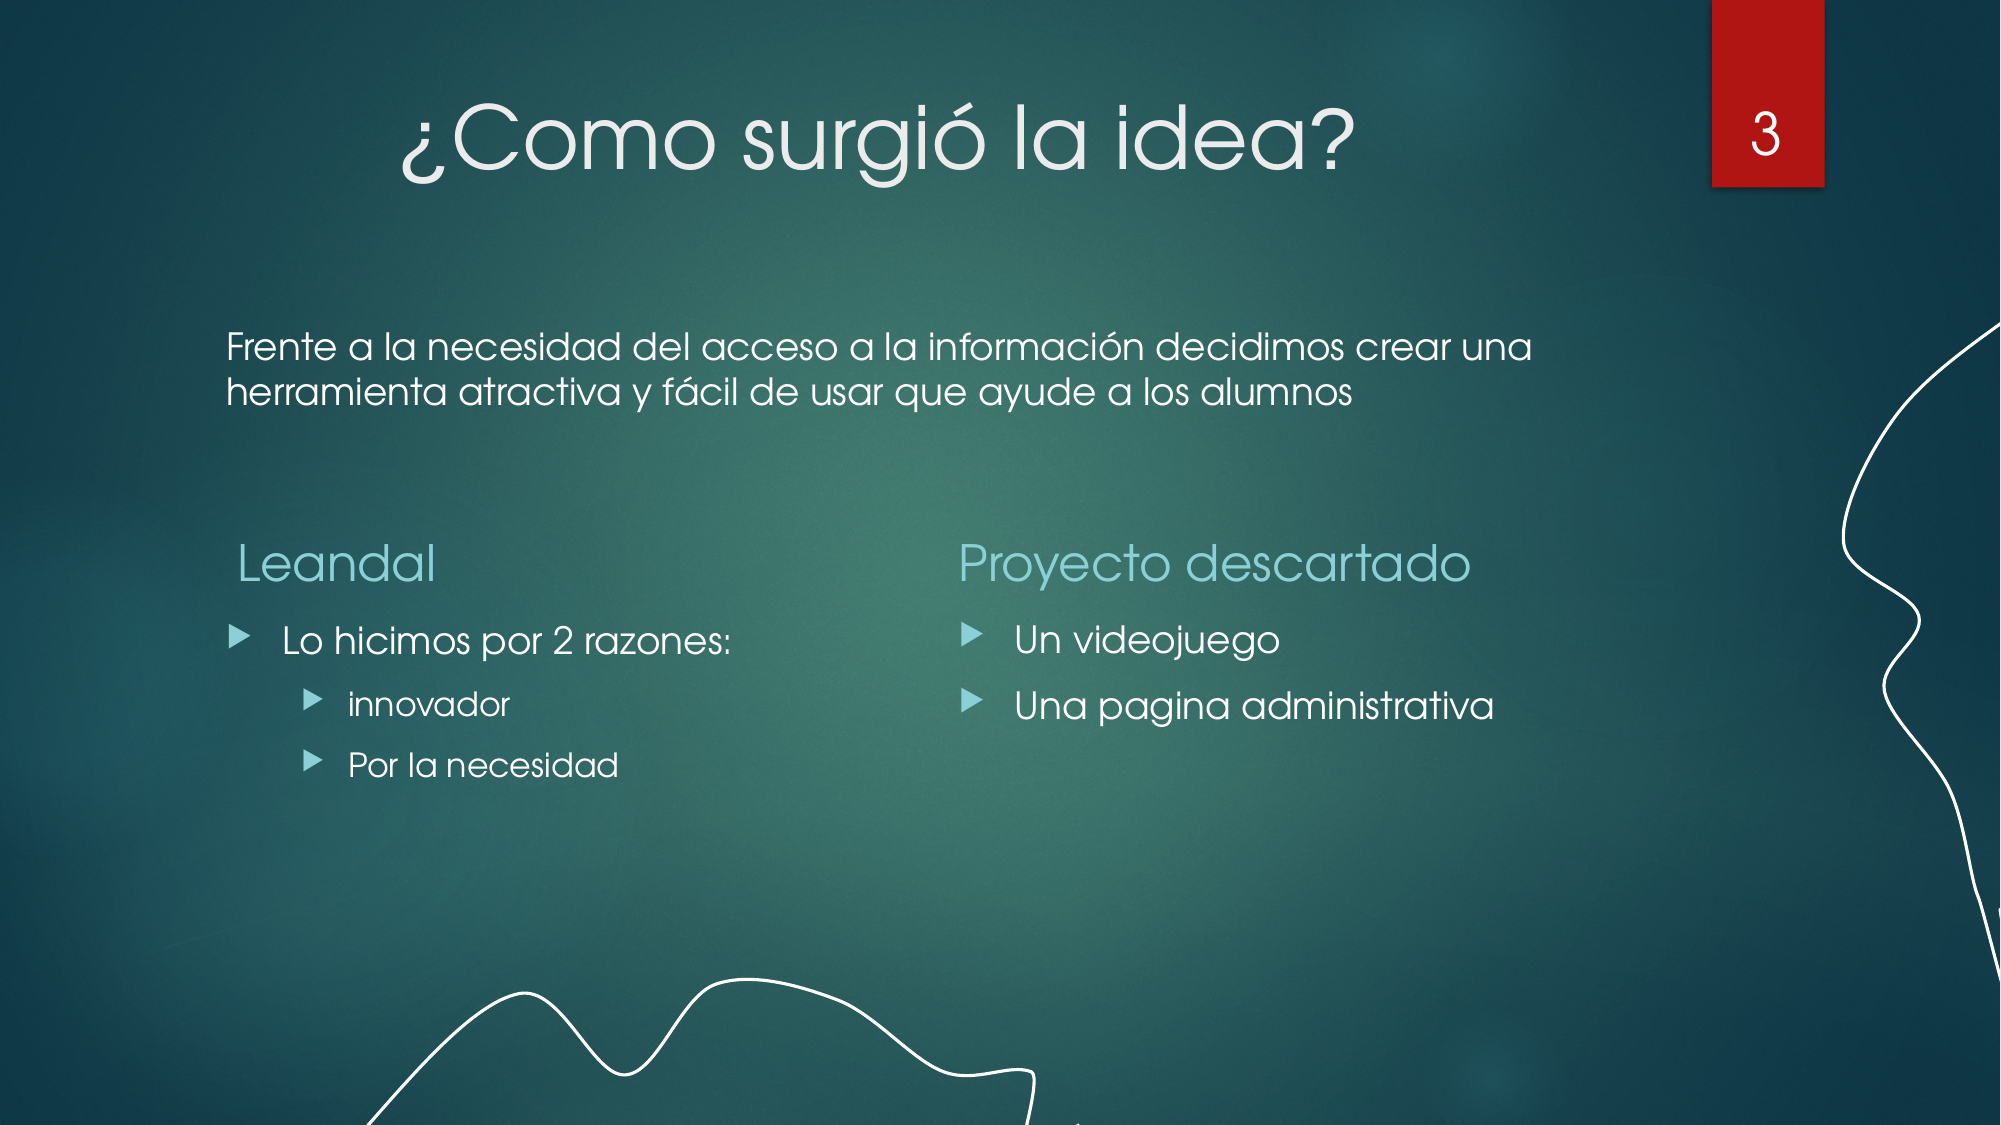

3
# ¿Como surgió la idea?
Frente a la necesidad del acceso a la información decidimos crear una herramienta atractiva y fácil de usar que ayude a los alumnos

Leandal
Proyecto descartado
Un videojuego
Una pagina administrativa
Lo hicimos por 2 razones:
innovador
Por la necesidad